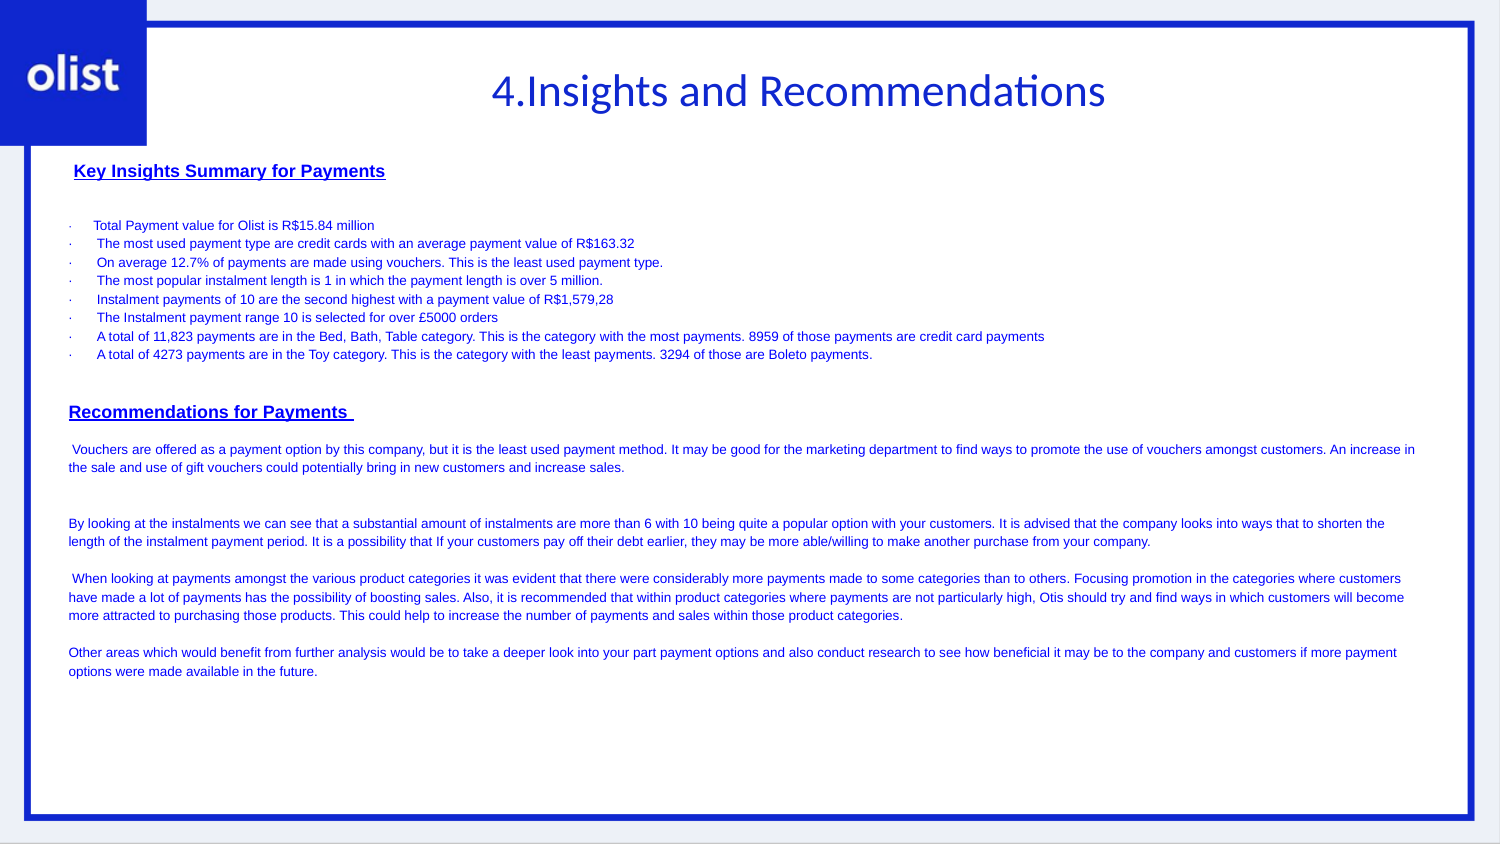

# 4.Insights and Recommendations
 Key Insights Summary for Payments

∙       Total Payment value for Olist is R$15.84 million
∙       The most used payment type are credit cards with an average payment value of R$163.32
∙       On average 12.7% of payments are made using vouchers. This is the least used payment type.
∙       The most popular instalment length is 1 in which the payment length is over 5 million.
∙       Instalment payments of 10 are the second highest with a payment value of R$1,579,28
∙       The Instalment payment range 10 is selected for over £5000 orders
∙       A total of 11,823 payments are in the Bed, Bath, Table category. This is the category with the most payments. 8959 of those payments are credit card payments
∙       A total of 4273 payments are in the Toy category. This is the category with the least payments. 3294 of those are Boleto payments.

Recommendations for Payments

 Vouchers are offered as a payment option by this company, but it is the least used payment method. It may be good for the marketing department to find ways to promote the use of vouchers amongst customers. An increase in the sale and use of gift vouchers could potentially bring in new customers and increase sales.

By looking at the instalments we can see that a substantial amount of instalments are more than 6 with 10 being quite a popular option with your customers. It is advised that the company looks into ways that to shorten the length of the instalment payment period. It is a possibility that If your customers pay off their debt earlier, they may be more able/willing to make another purchase from your company.

 When looking at payments amongst the various product categories it was evident that there were considerably more payments made to some categories than to others. Focusing promotion in the categories where customers have made a lot of payments has the possibility of boosting sales. Also, it is recommended that within product categories where payments are not particularly high, Otis should try and find ways in which customers will become more attracted to purchasing those products. This could help to increase the number of payments and sales within those product categories.

Other areas which would benefit from further analysis would be to take a deeper look into your part payment options and also conduct research to see how beneficial it may be to the company and customers if more payment options were made available in the future.